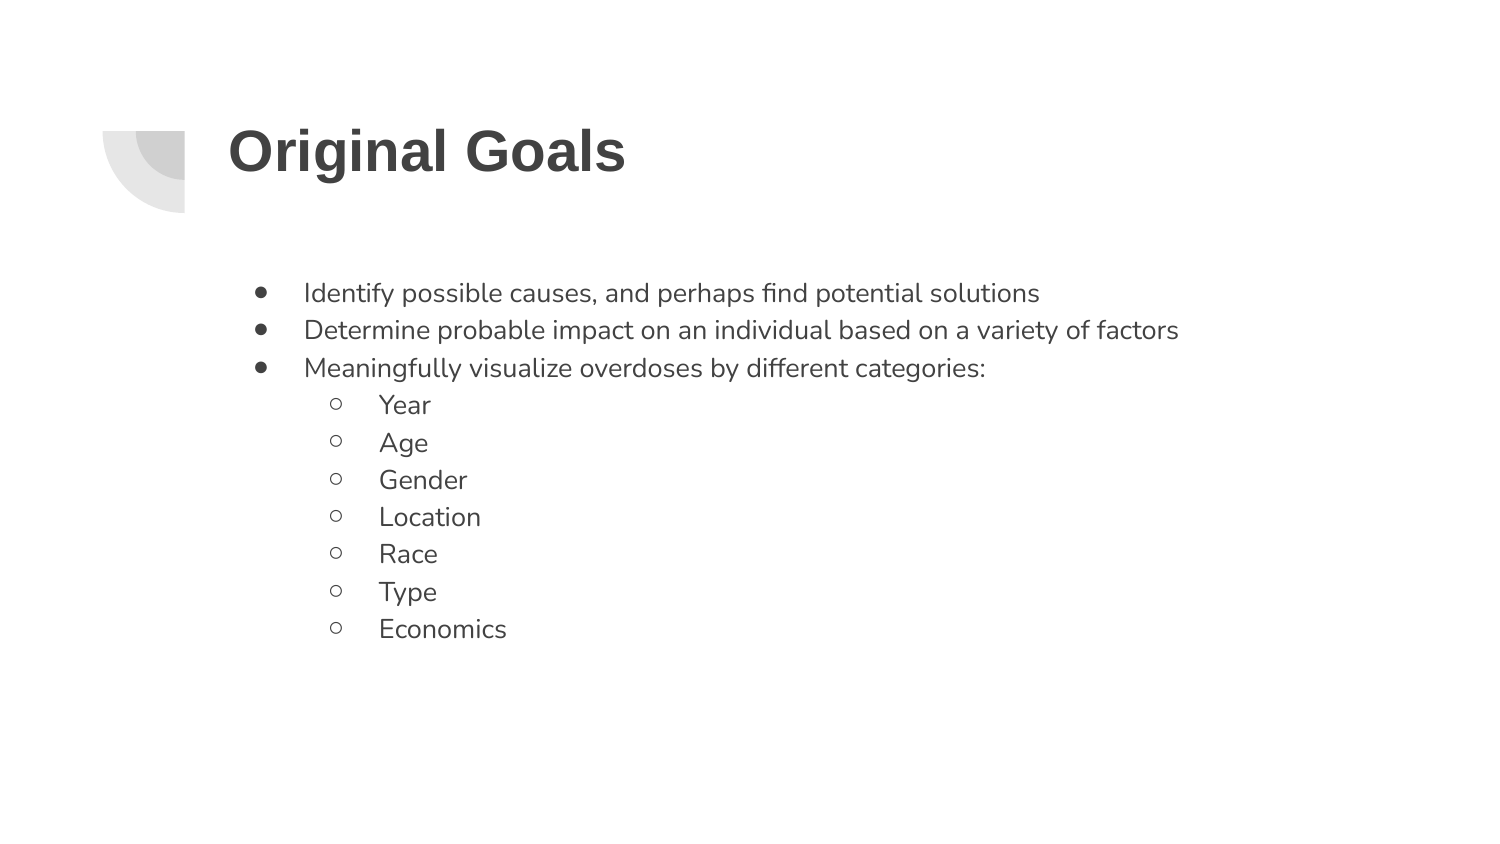

# Original Goals
Identify possible causes, and perhaps find potential solutions
Determine probable impact on an individual based on a variety of factors
Meaningfully visualize overdoses by different categories:
Year
Age
Gender
Location
Race
Type
Economics
Compare peaks with real events
Trends over time
Trends by location